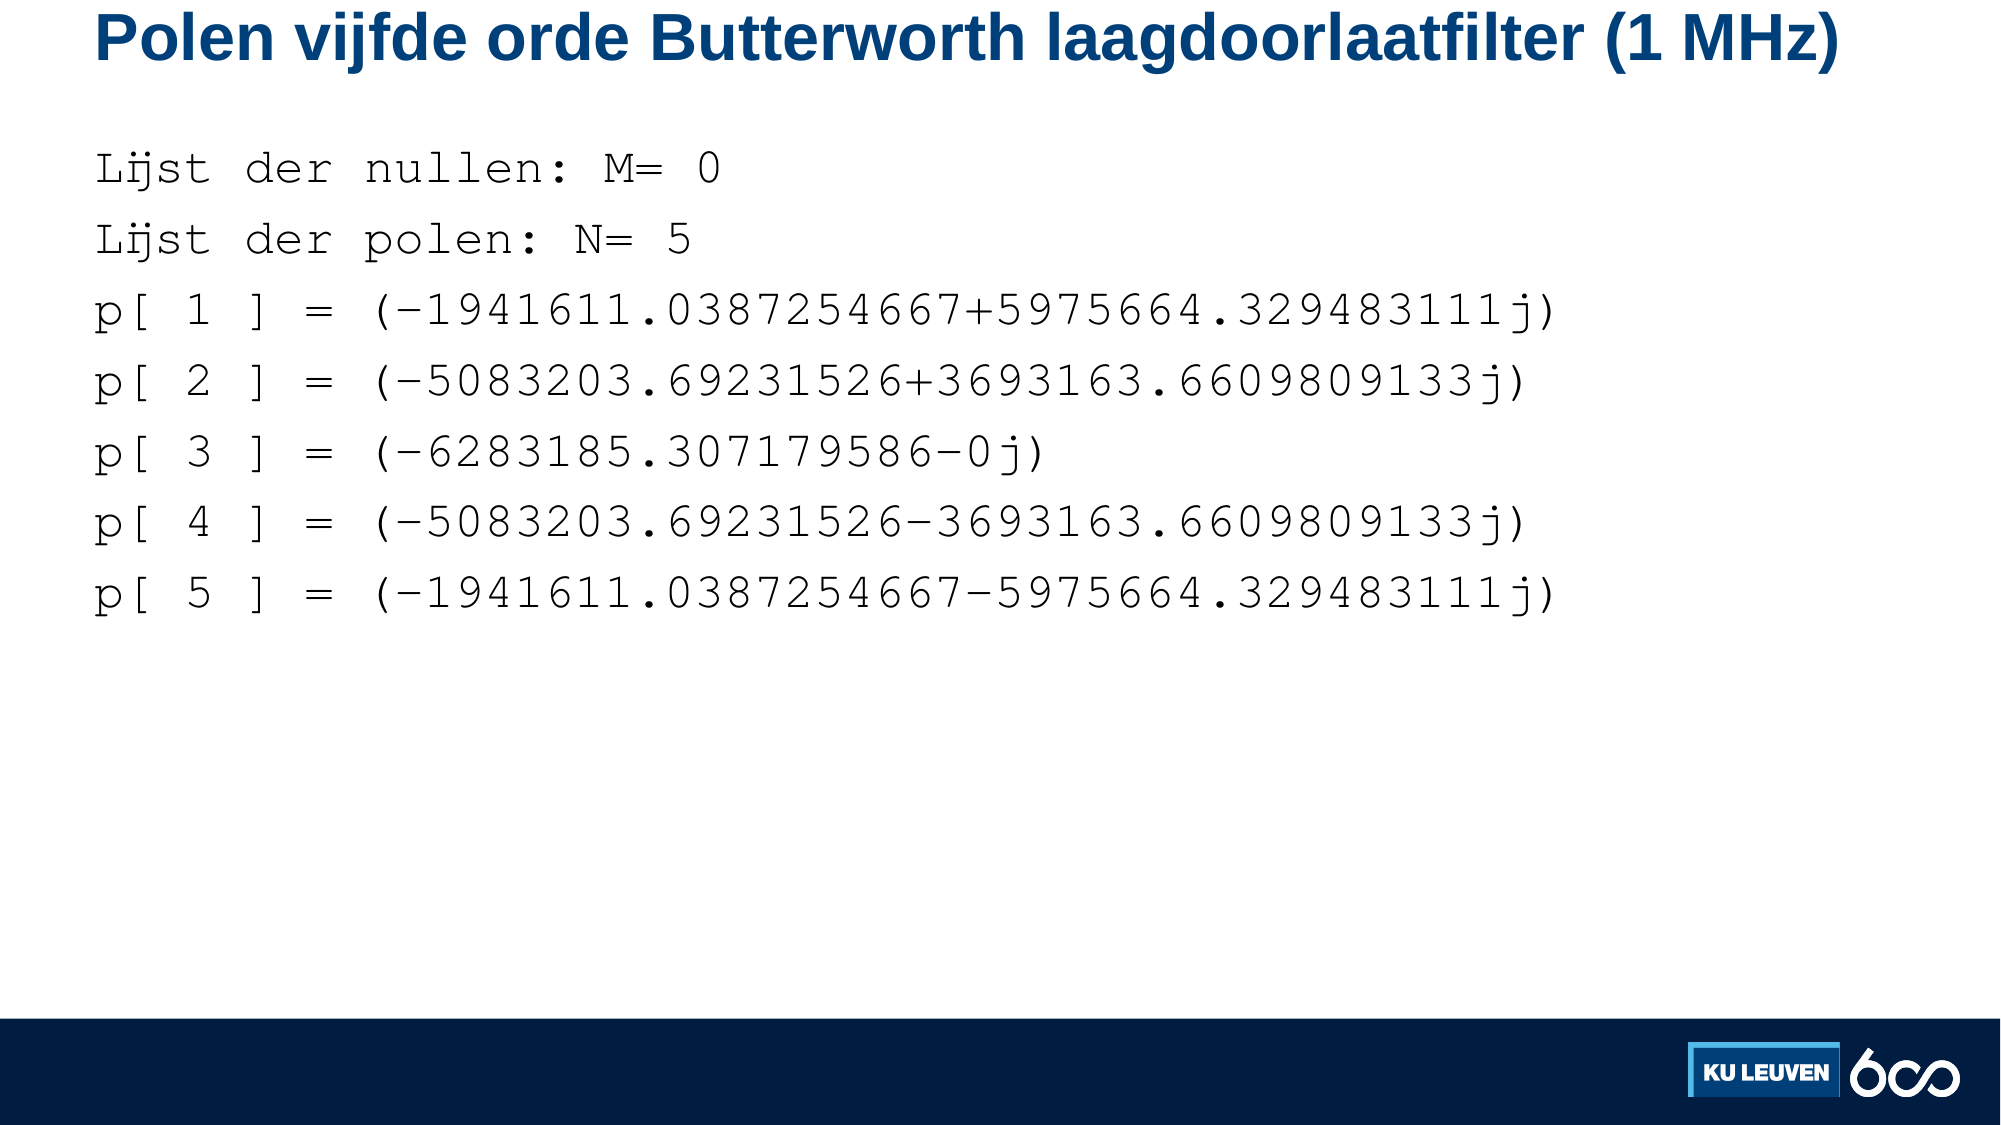

# Polen vijfde orde Butterworth laagdoorlaatfilter (1 MHz)
Lijst der nullen: M= 0
Lijst der polen: N= 5
p[ 1 ] = (-1941611.0387254667+5975664.329483111j)
p[ 2 ] = (-5083203.69231526+3693163.6609809133j)
p[ 3 ] = (-6283185.307179586-0j)
p[ 4 ] = (-5083203.69231526-3693163.6609809133j)
p[ 5 ] = (-1941611.0387254667-5975664.329483111j)